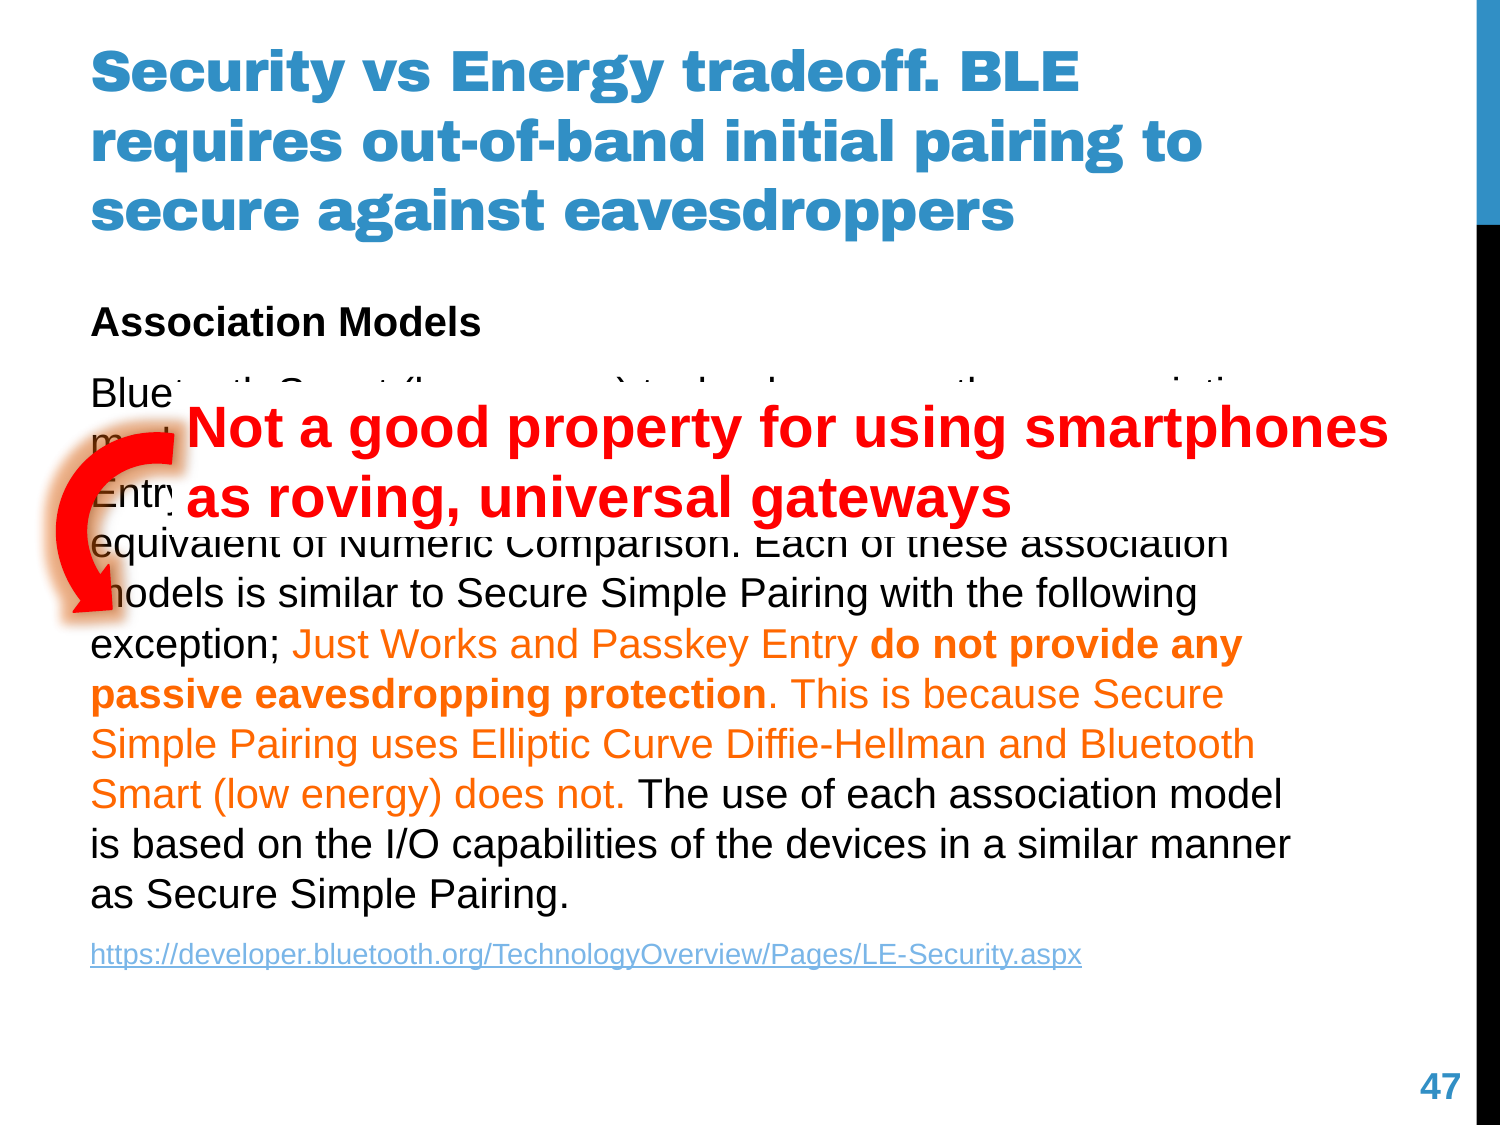

# Security vs Energy tradeoff. BLE requires out-of-band initial pairing to secure against eavesdroppers
Association Models
Bluetooth Smart (low energy) technology uses three association models referred to as Just Works, Out of Band and Passkey Entry. Bluetooth low energy technology does not have an equivalent of Numeric Comparison. Each of these association models is similar to Secure Simple Pairing with the following exception; Just Works and Passkey Entry do not provide any passive eavesdropping protection. This is because Secure Simple Pairing uses Elliptic Curve Diffie-Hellman and Bluetooth Smart (low energy) does not. The use of each association model is based on the I/O capabilities of the devices in a similar manner as Secure Simple Pairing.
https://developer.bluetooth.org/TechnologyOverview/Pages/LE-Security.aspx

Not a good property for using smartphones as roving, universal gateways

47